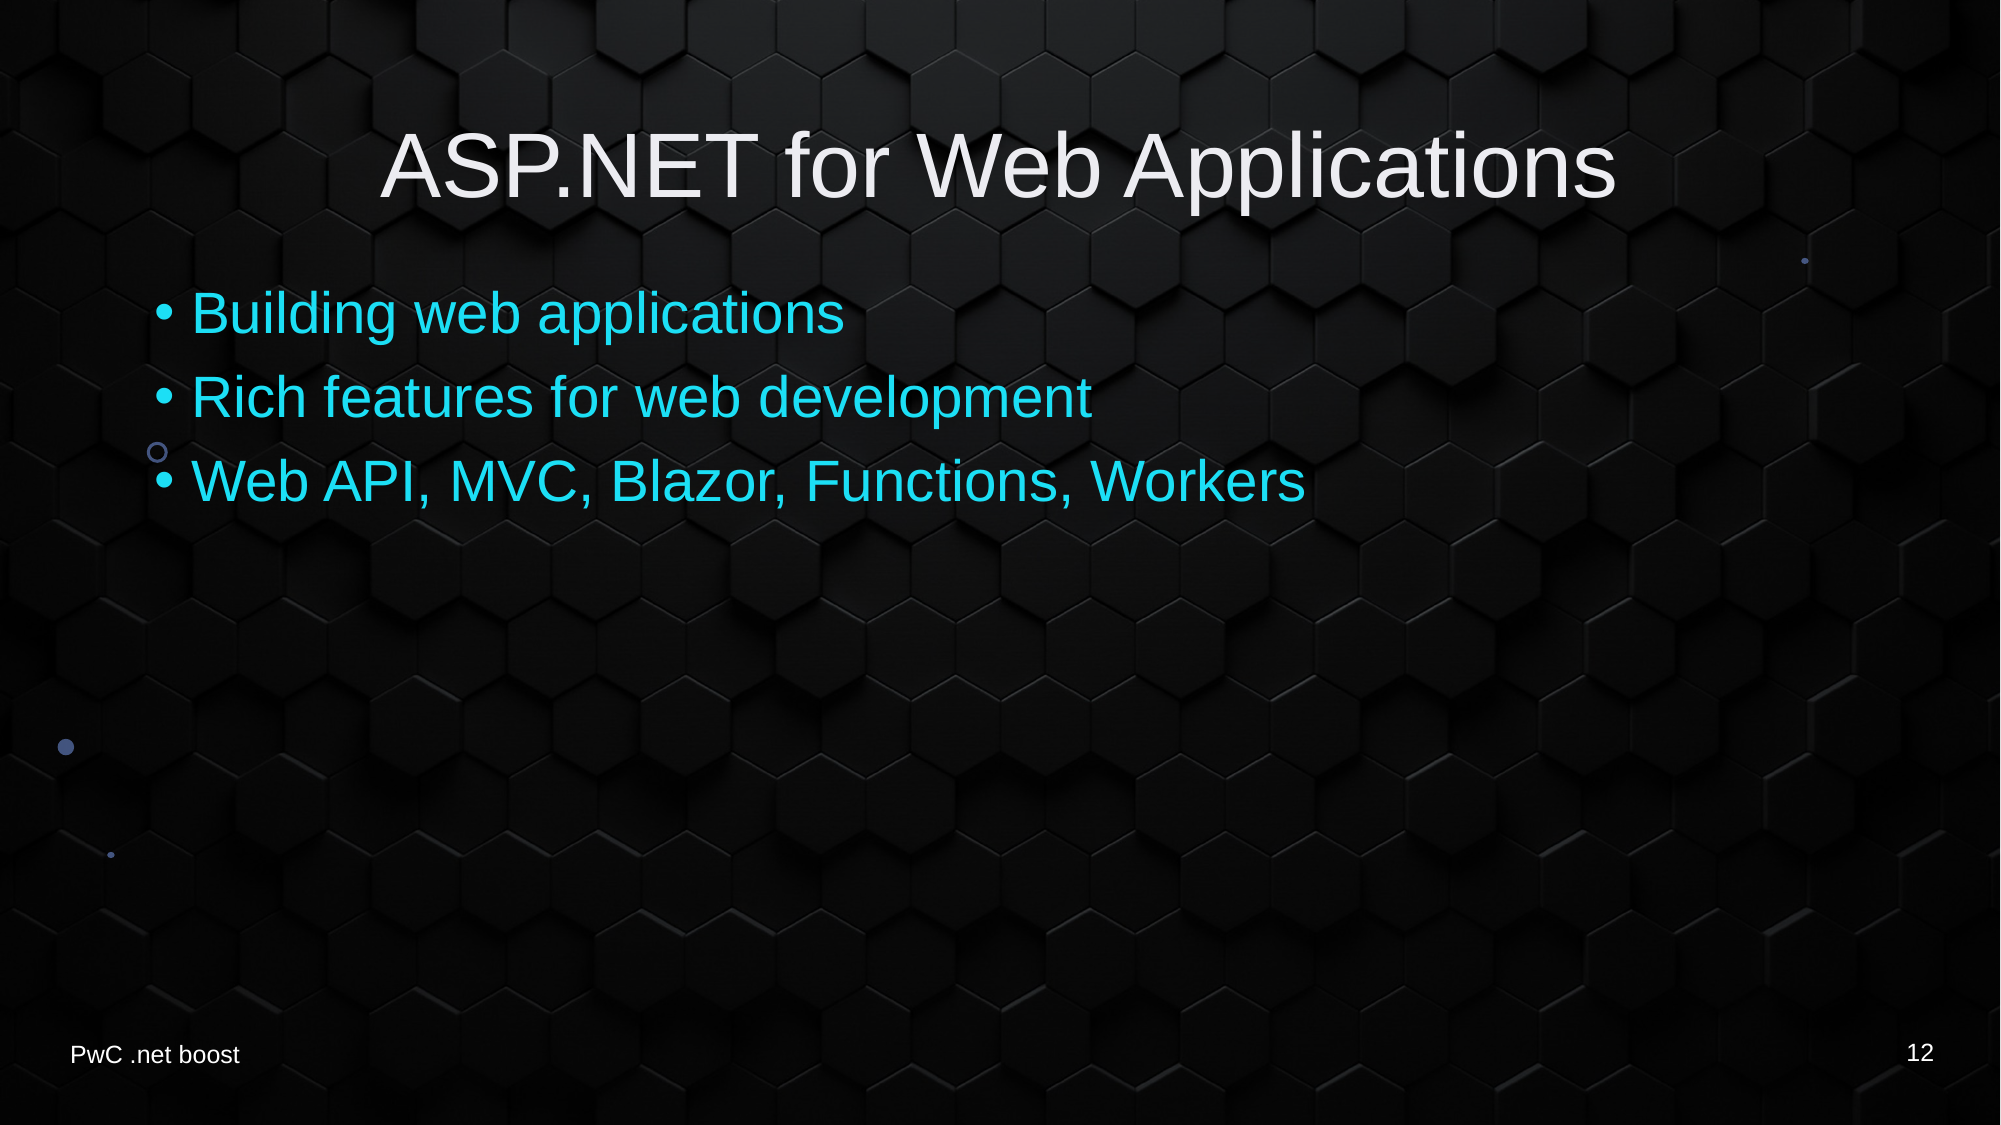

# ASP.NET for Web Applications
 Building web applications
 Rich features for web development
 Web API, MVC, Blazor, Functions, Workers

12
PwC .net boost